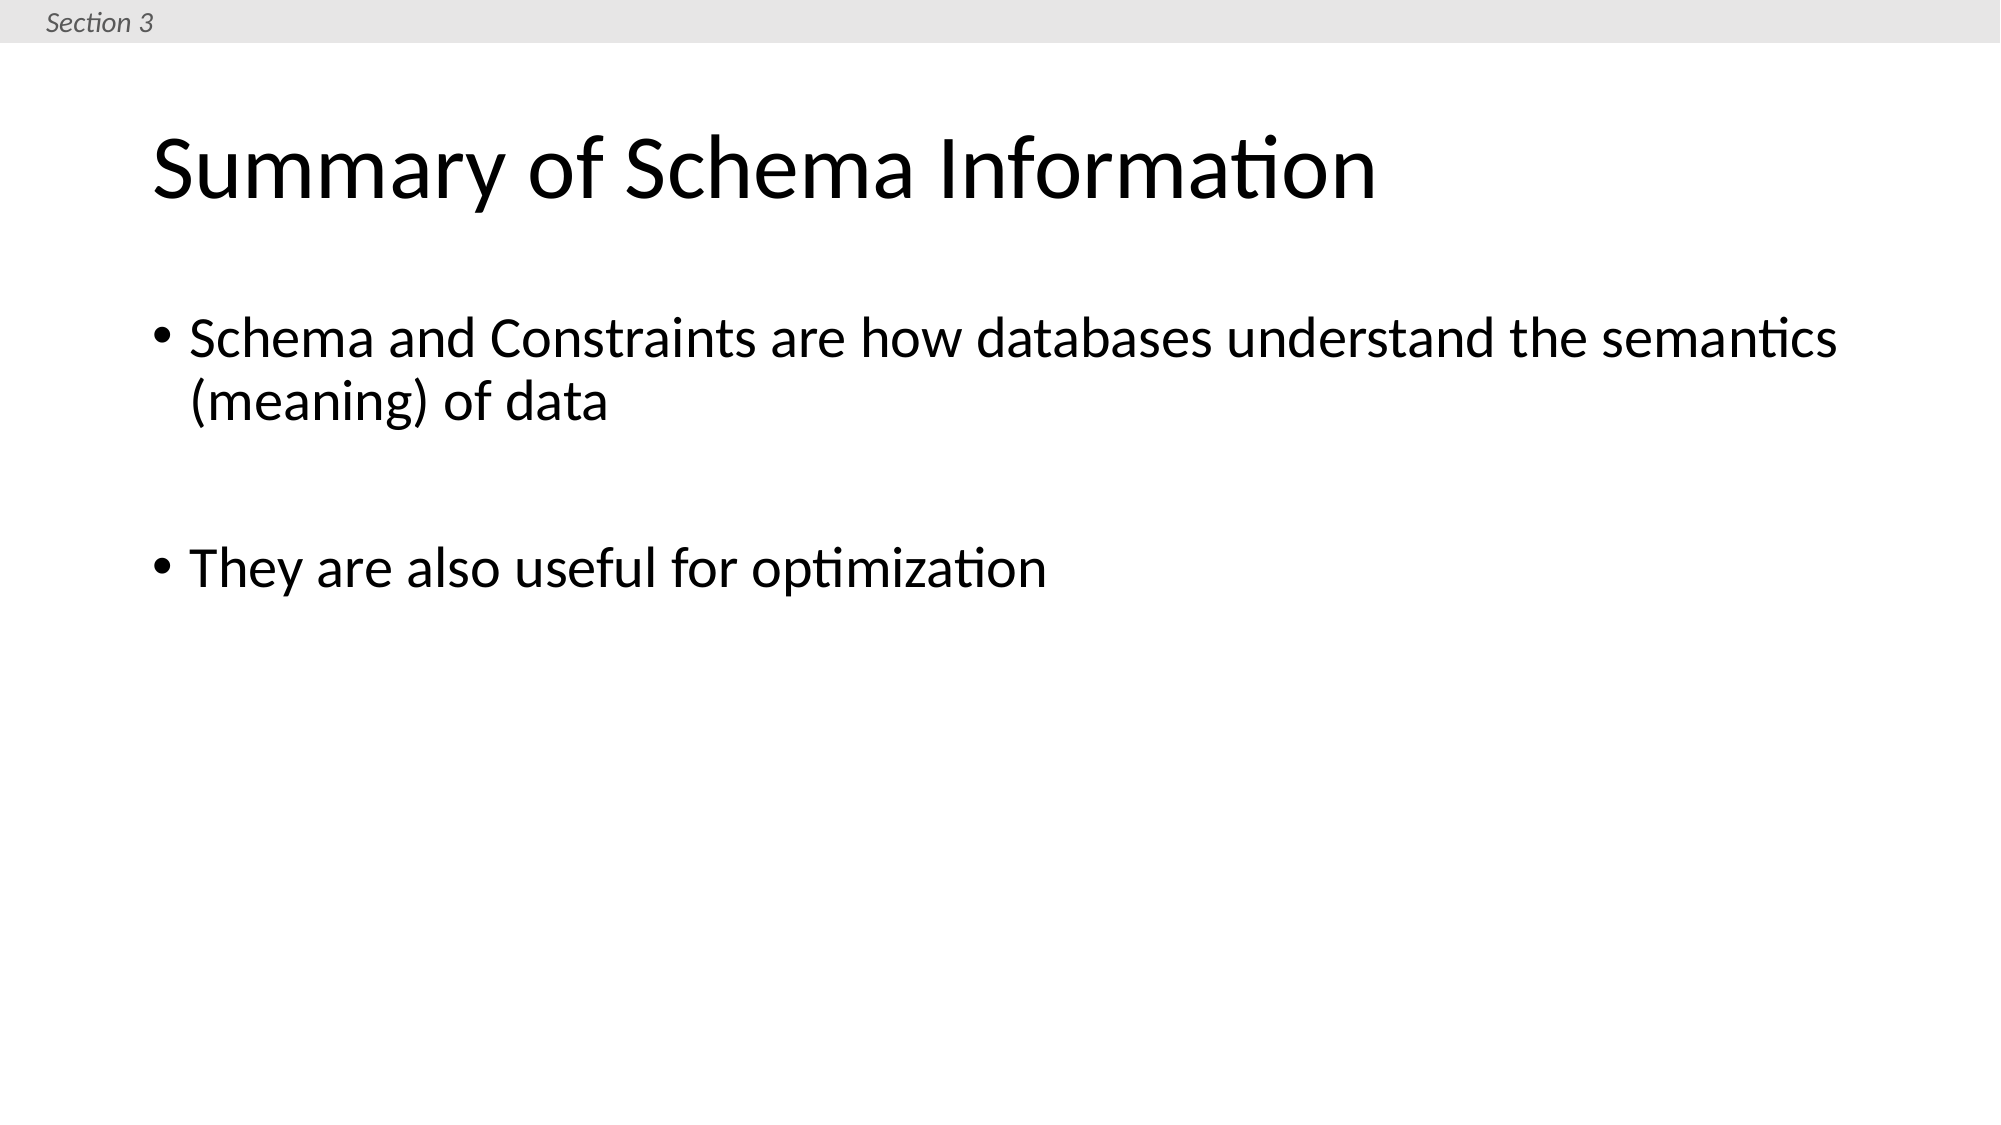

Section 3
# Summary of Schema Information
Schema and Constraints are how databases understand the semantics (meaning) of data

They are also useful for optimization